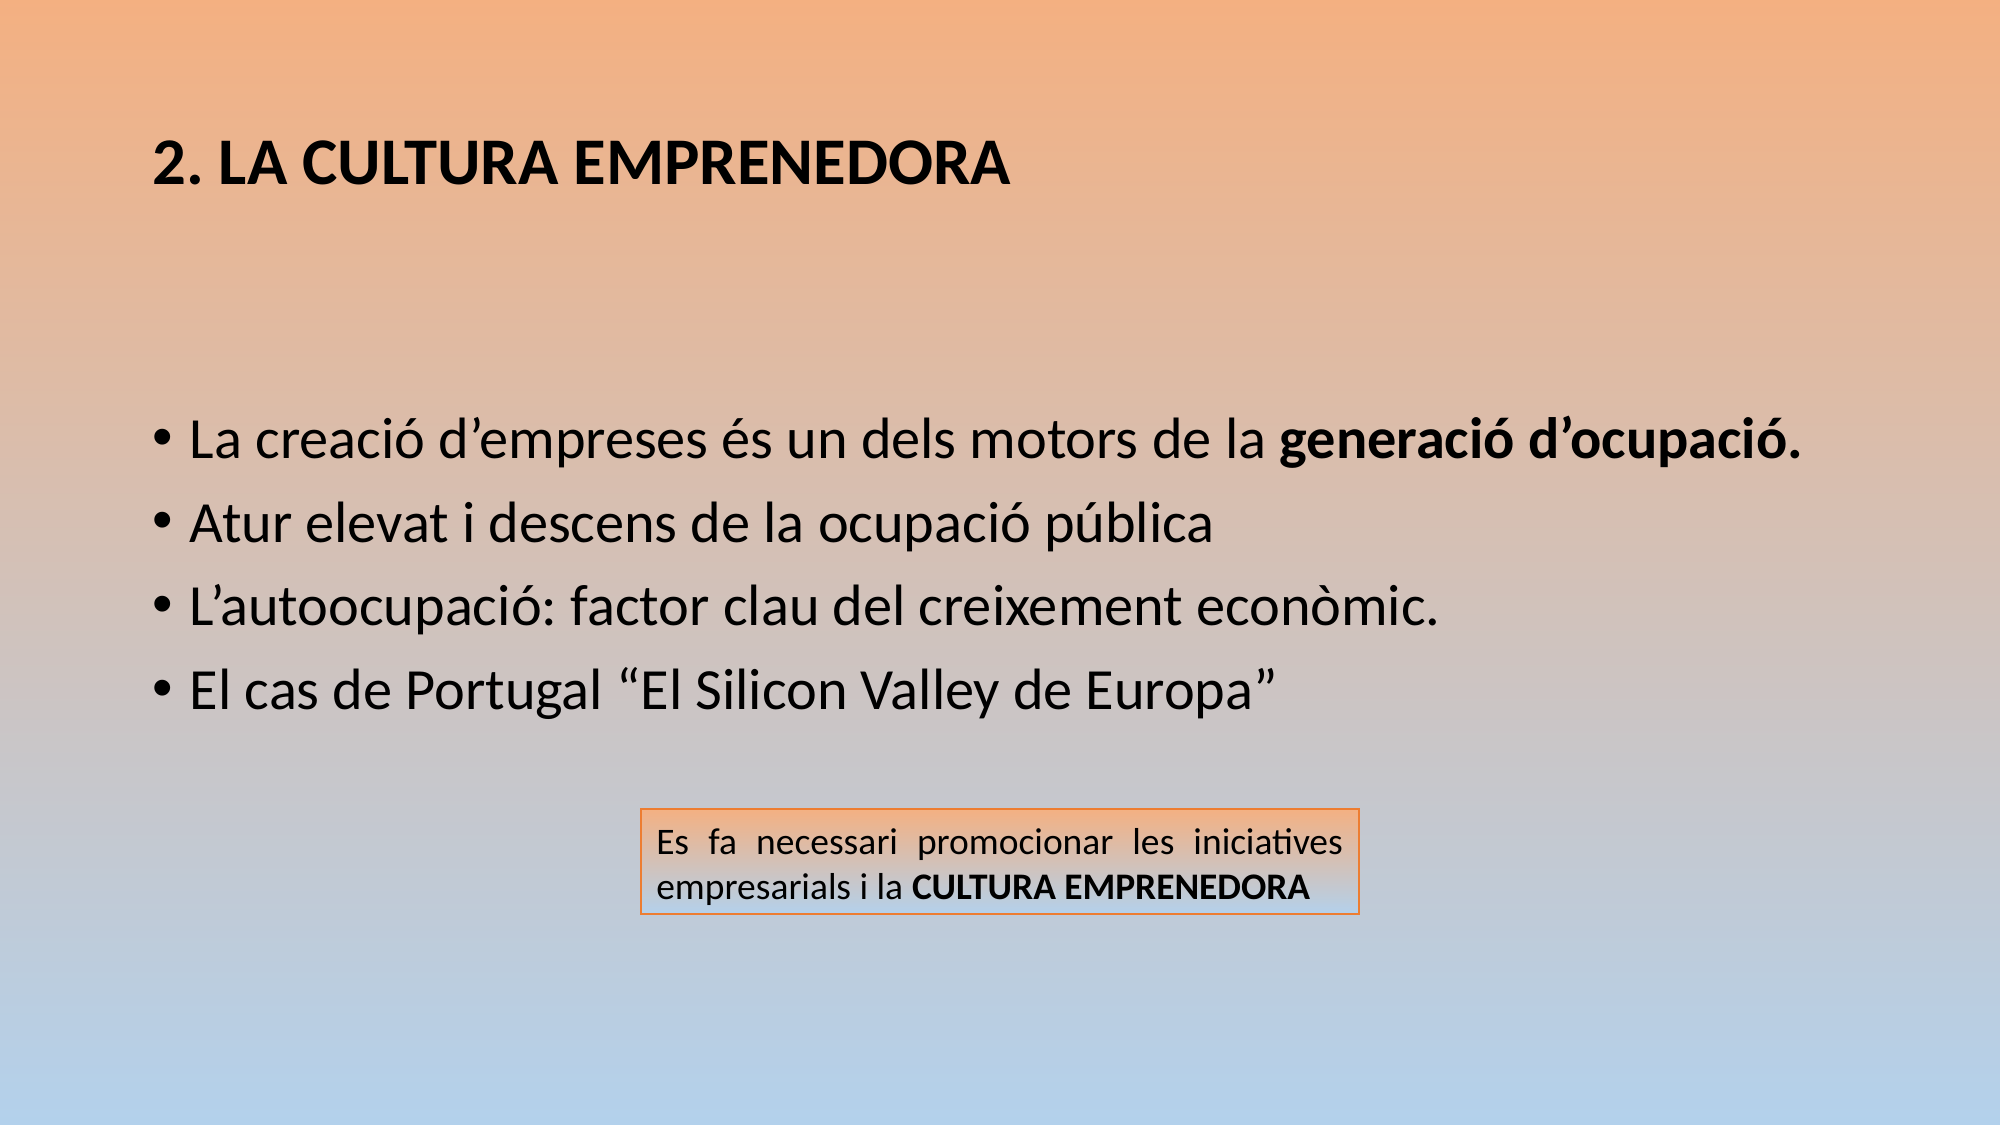

# 2. LA CULTURA EMPRENEDORA
La creació d’empreses és un dels motors de la generació d’ocupació.
Atur elevat i descens de la ocupació pública
L’autoocupació: factor clau del creixement econòmic.
El cas de Portugal “El Silicon Valley de Europa”

Es fa necessari promocionar les iniciatives empresarials i la CULTURA EMPRENEDORA